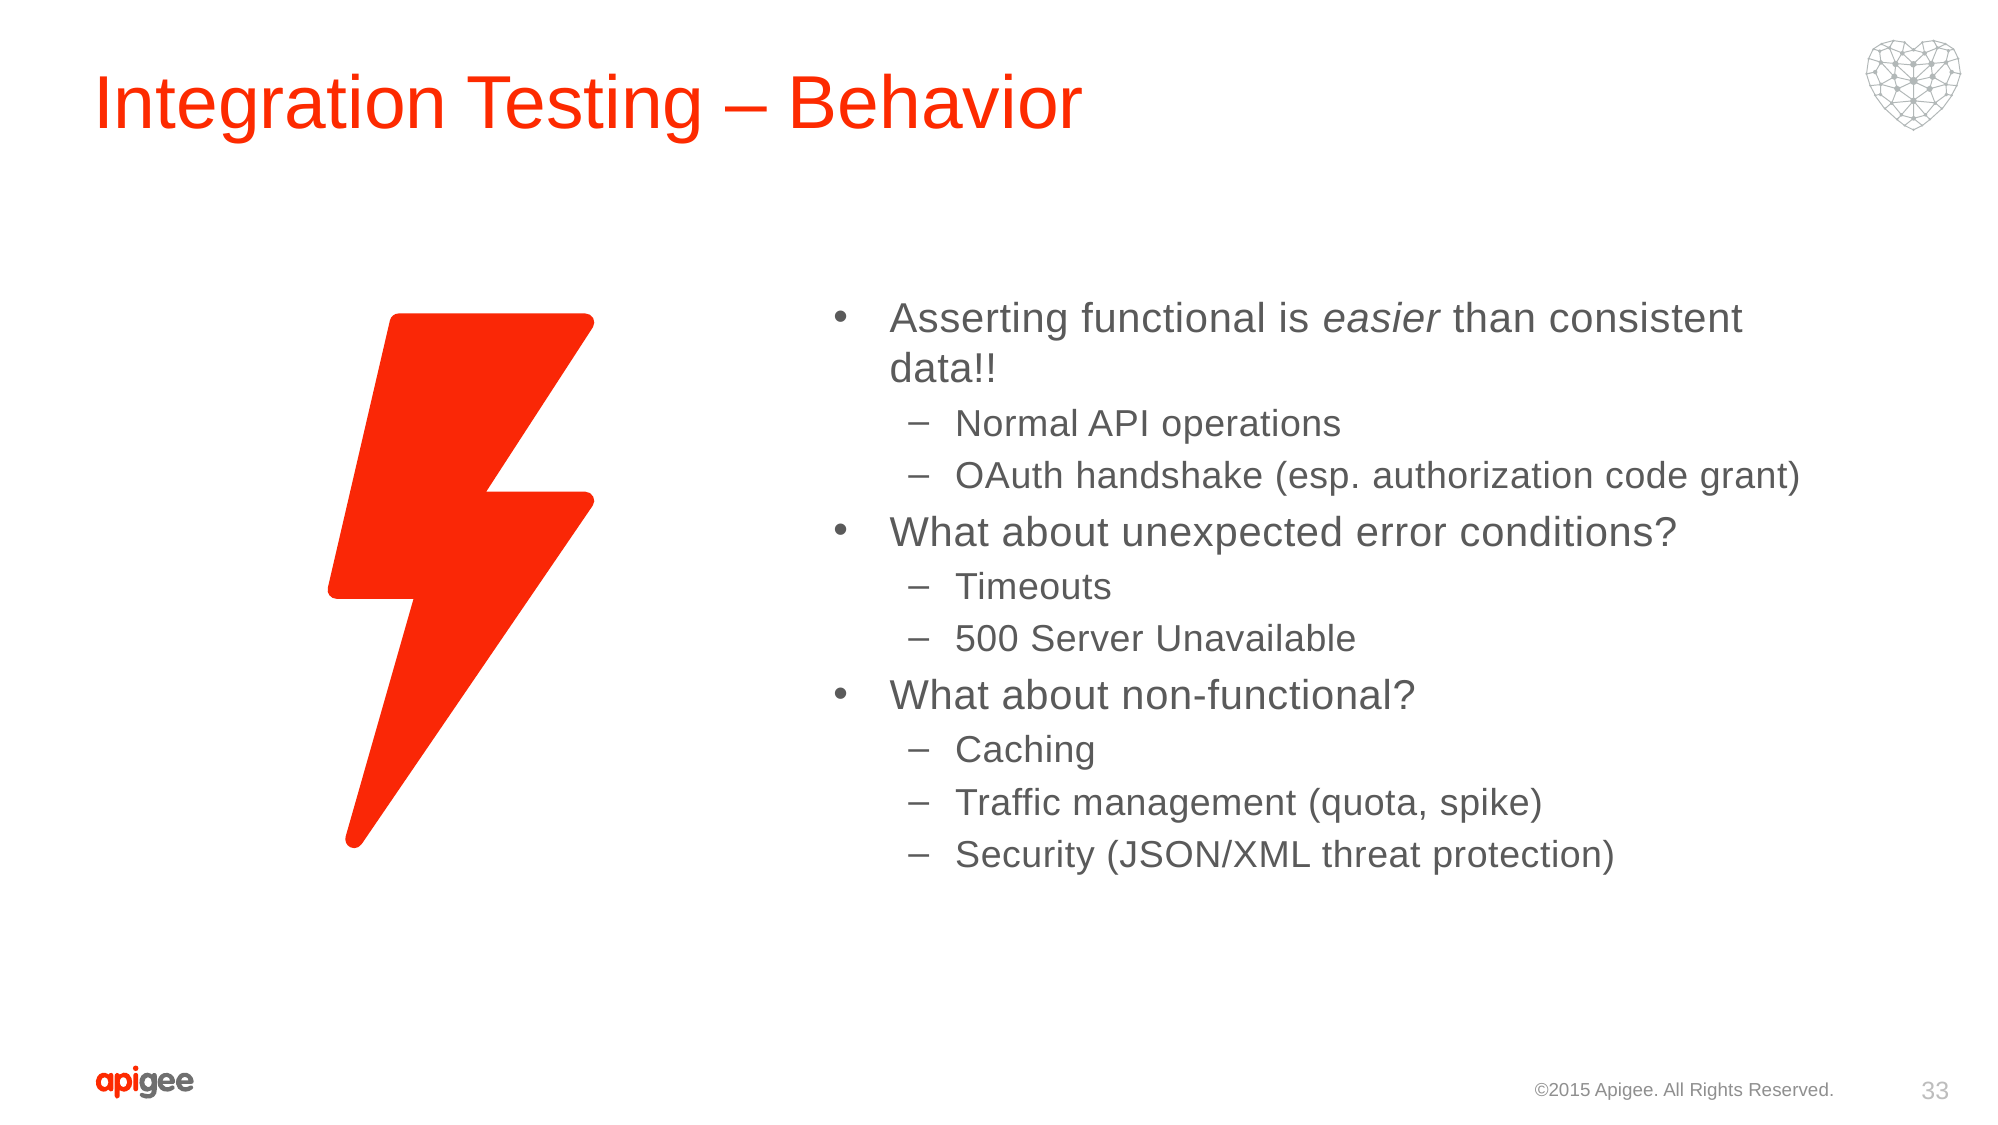

# Integration Testing – Behavior
Asserting functional is easier than consistent data!!
Normal API operations
OAuth handshake (esp. authorization code grant)
What about unexpected error conditions?
Timeouts
500 Server Unavailable
What about non-functional?
Caching
Traffic management (quota, spike)
Security (JSON/XML threat protection)

©2015 Apigee. All Rights Reserved.
33